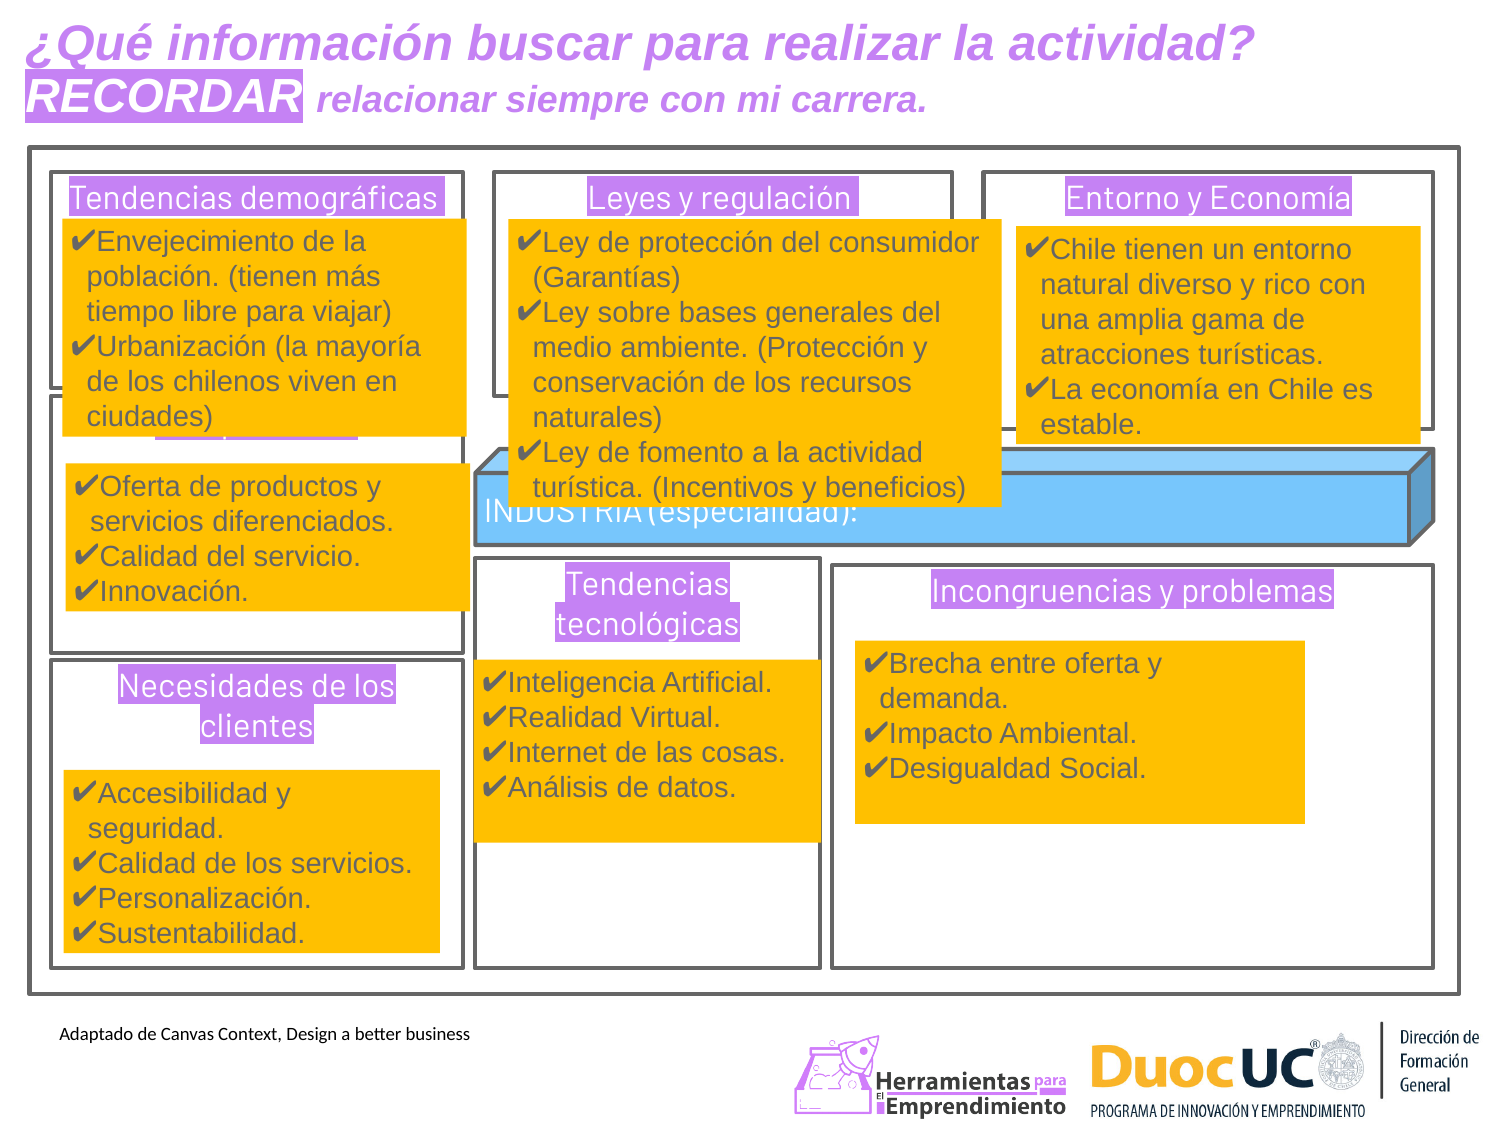

¿Qué información buscar para realizar la actividad?
RECORDAR relacionar siempre con mi carrera.

Tendencias demográficas

Leyes y regulación

Entorno y Economía

Envejecimiento de la población. (tienen más tiempo libre para viajar)
Urbanización (la mayoría de los chilenos viven en ciudades)
Ley de protección del consumidor (Garantías)
Ley sobre bases generales del medio ambiente. (Protección y conservación de los recursos naturales)
Ley de fomento a la actividad turística. (Incentivos y beneficios)
Chile tienen un entorno natural diverso y rico con una amplia gama de atracciones turísticas.
La economía en Chile es estable.
Competidores

INDUSTRIA (especialidad):
Oferta de productos y servicios diferenciados.
Calidad del servicio.
Innovación.
Tendencias tecnológicas

Incongruencias y problemas

Brecha entre oferta y demanda.
Impacto Ambiental.
Desigualdad Social.

Inteligencia Artificial.
Realidad Virtual.
Internet de las cosas.
Análisis de datos.

Necesidades de los clientes

Accesibilidad y seguridad.
Calidad de los servicios.
Personalización.
Sustentabilidad.
Adaptado de Canvas Context, Design a better business